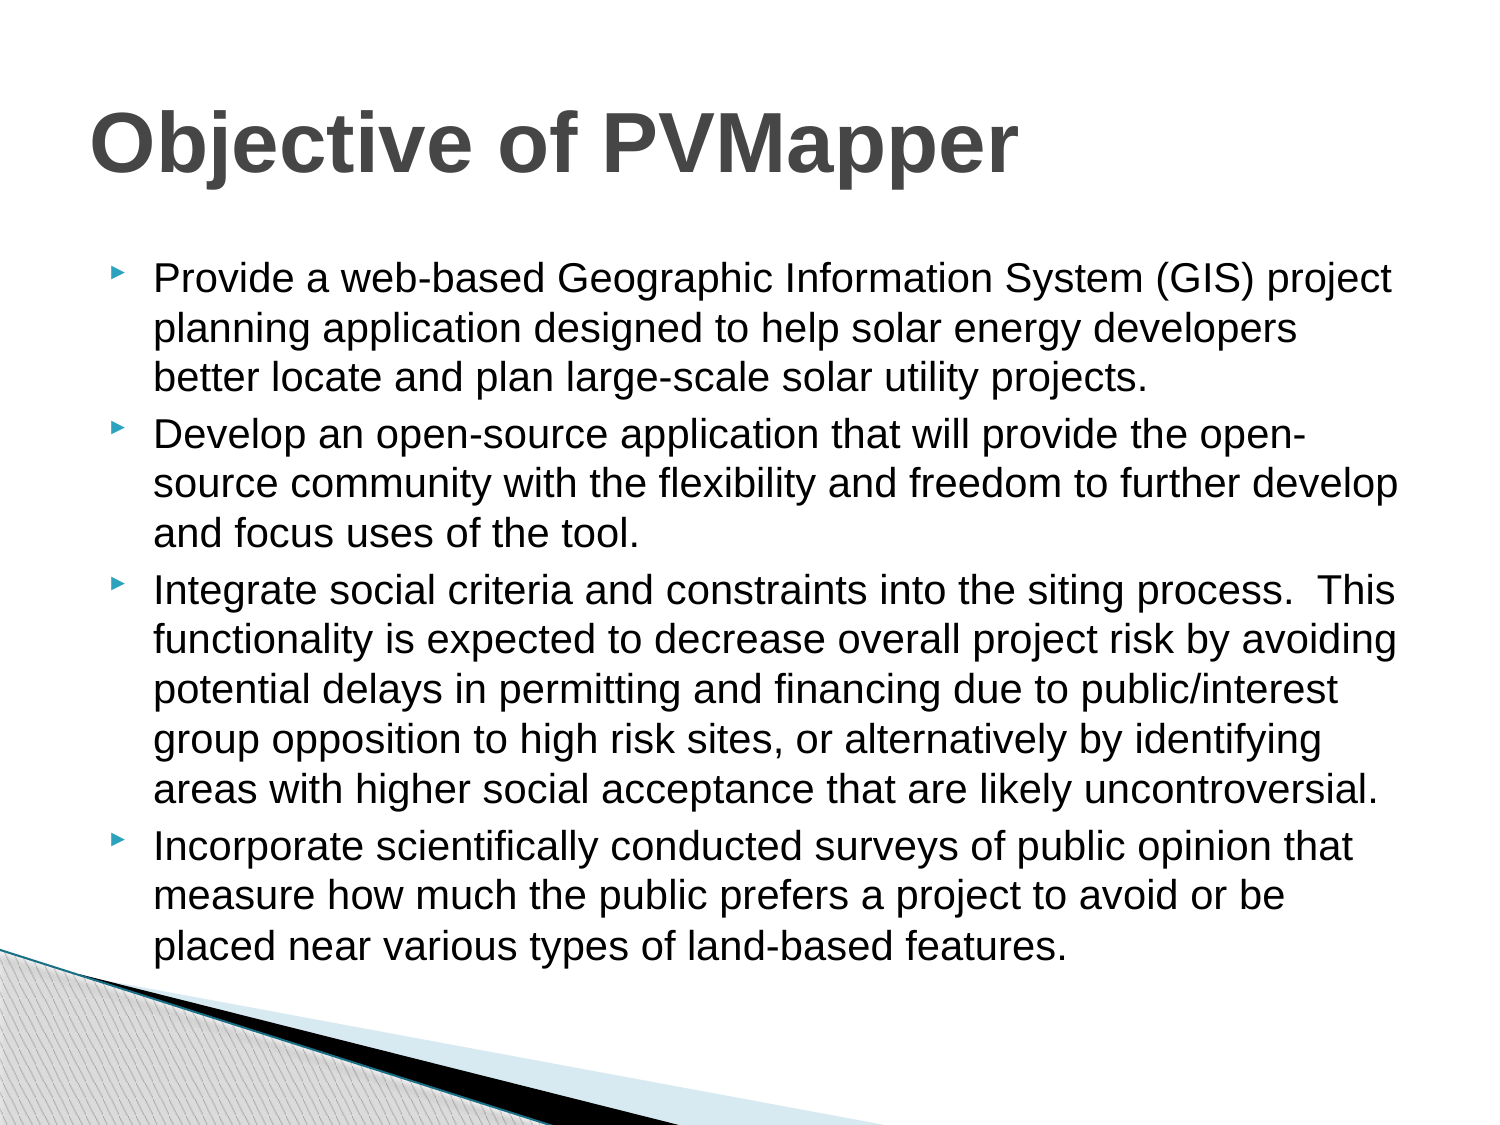

# Objective of PVMapper
Provide a web-based Geographic Information System (GIS) project planning application designed to help solar energy developers better locate and plan large-scale solar utility projects.
Develop an open-source application that will provide the open-source community with the flexibility and freedom to further develop and focus uses of the tool.
Integrate social criteria and constraints into the siting process.  This functionality is expected to decrease overall project risk by avoiding potential delays in permitting and financing due to public/interest group opposition to high risk sites, or alternatively by identifying areas with higher social acceptance that are likely uncontroversial.
Incorporate scientifically conducted surveys of public opinion that measure how much the public prefers a project to avoid or be placed near various types of land-based features.